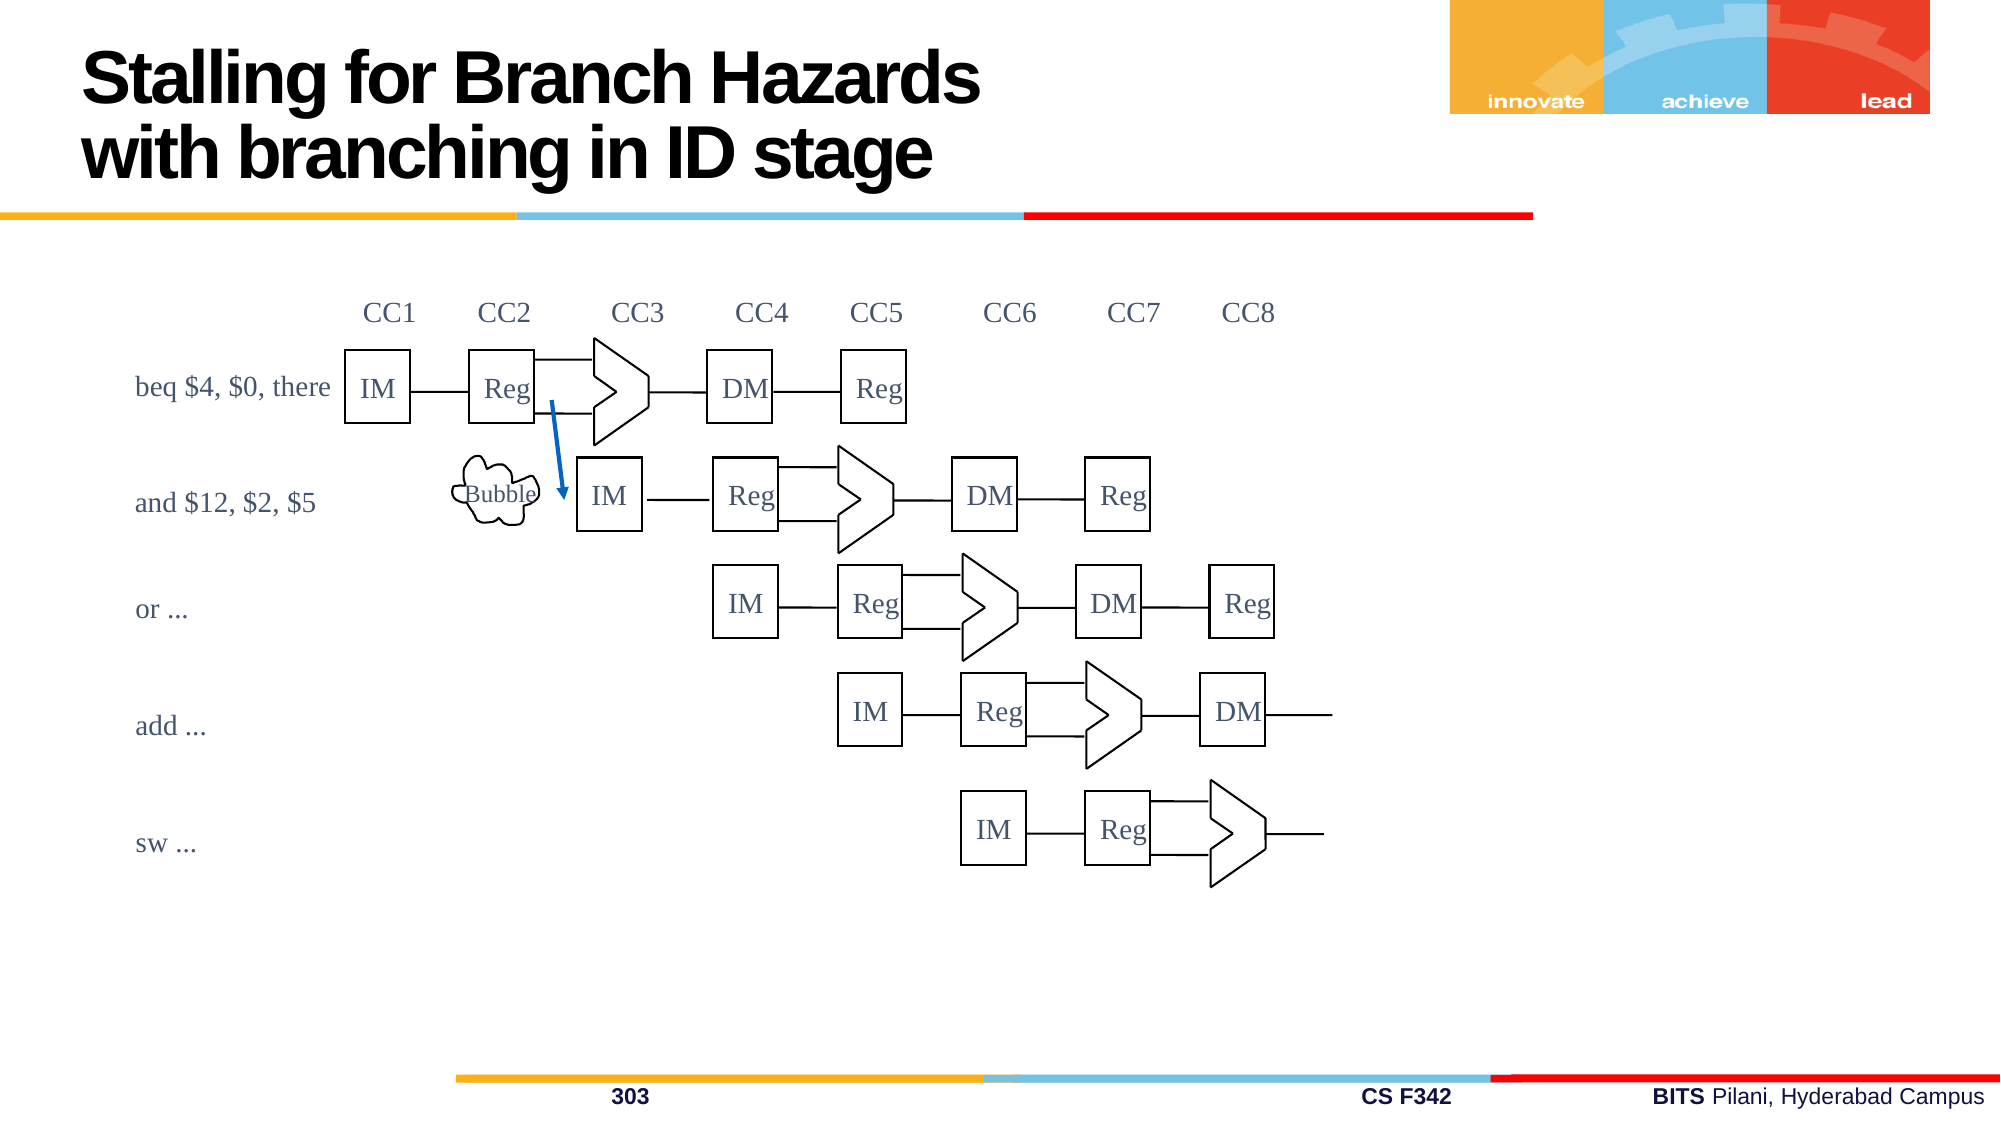

Stalling for Branch Hazards
with branching in ID stage
CC1
CC2
CC3
CC4
CC5
CC6
CC7
CC8

IM
Reg
DM
Reg

beq $4, $0, there

Bubble
IM
Reg
DM
Reg

and $12, $2, $5

IM
Reg
DM
Reg

or ...

IM
Reg
DM

add ...

IM
Reg

sw ...